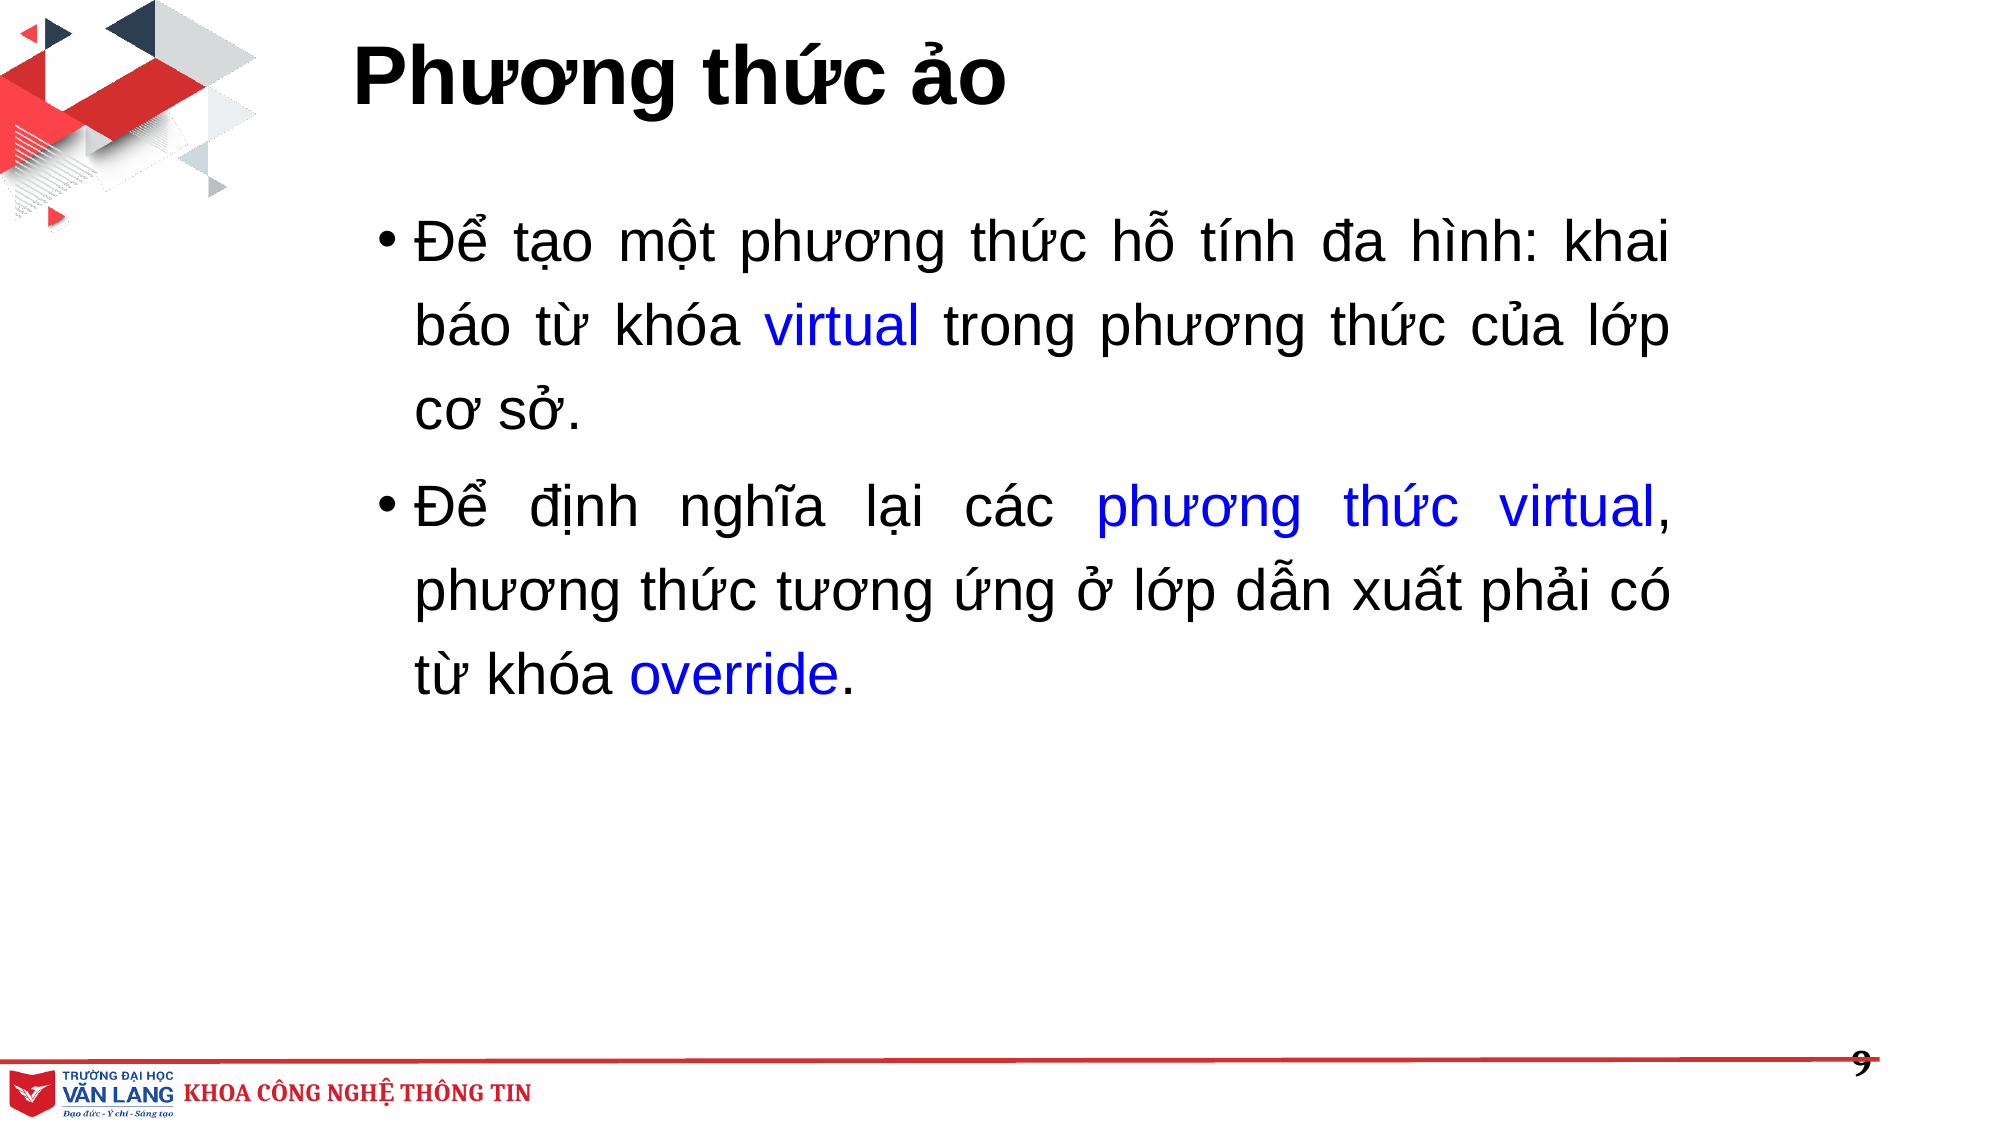

# Phương thức ảo
Để tạo một phương thức hỗ tính đa hình: khai báo từ khóa virtual trong phương thức của lớp cơ sở.
Để định nghĩa lại các phương thức virtual, phương thức tương ứng ở lớp dẫn xuất phải có từ khóa override.